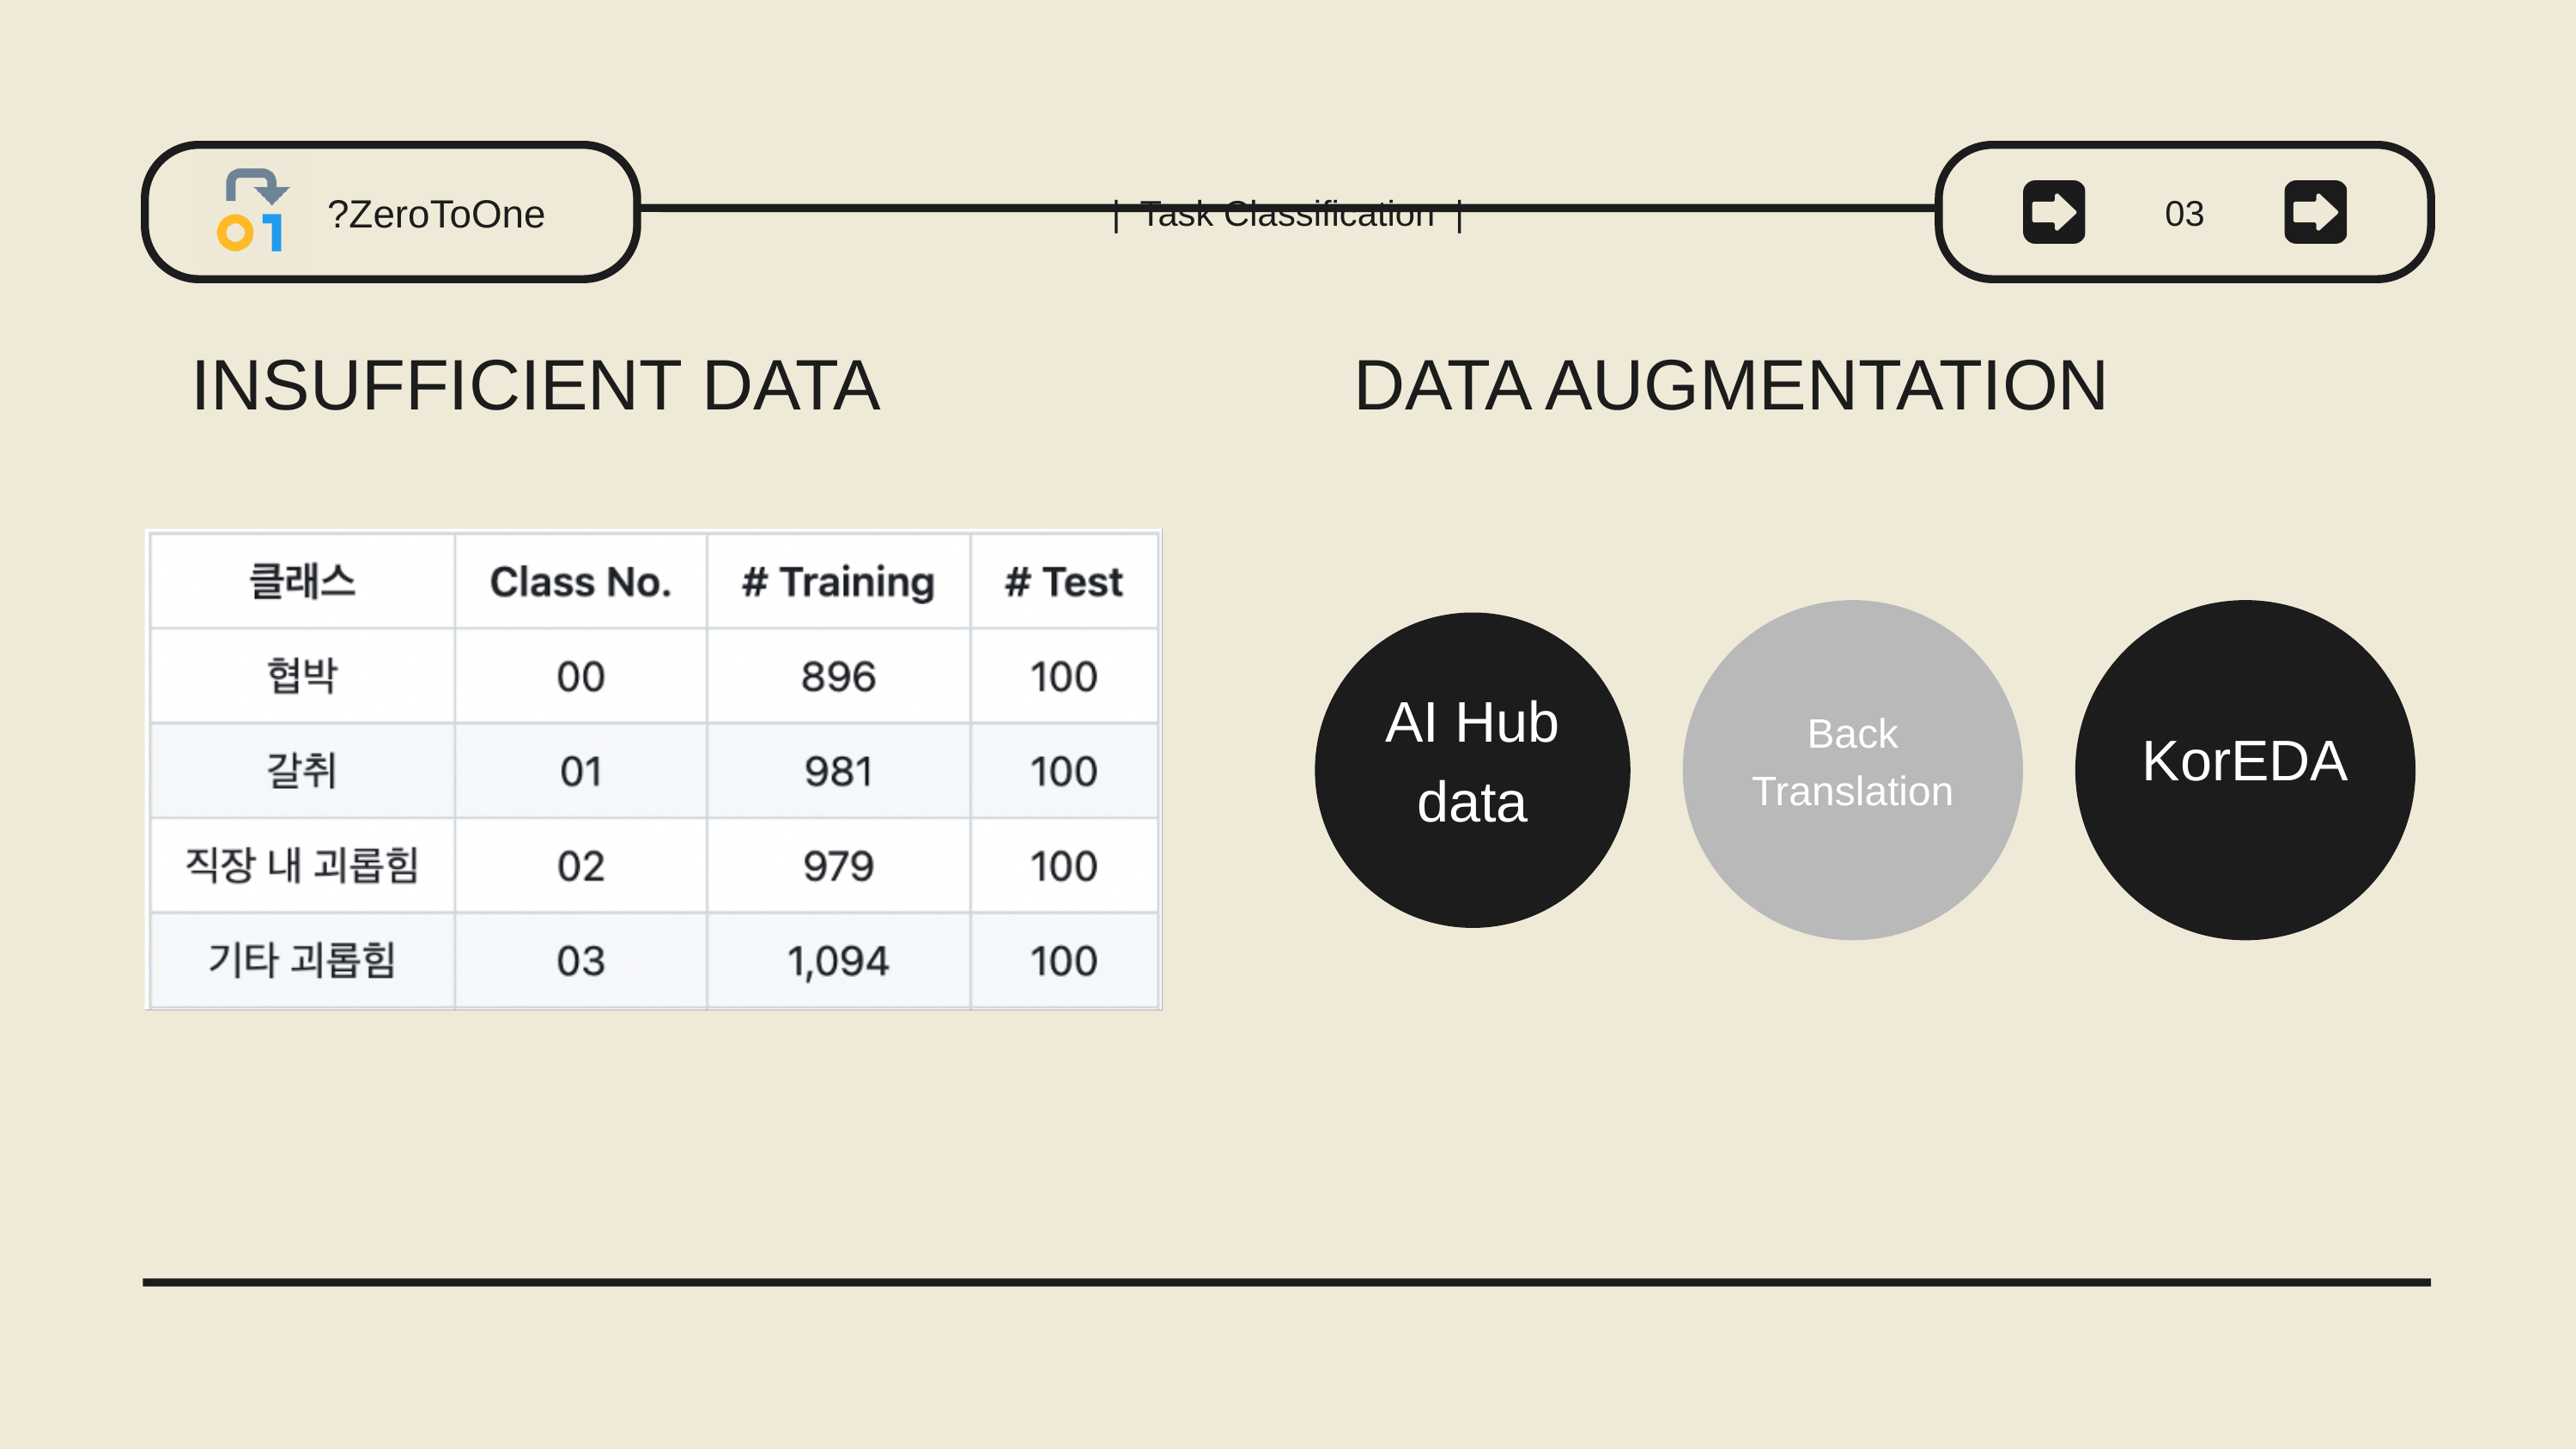

?ZeroToOne
|  Task Classification  |
08
03

DATA AUGMENTATION
INSUFFICIENT DATA

Back Translation

KorEDA

AI Hub data